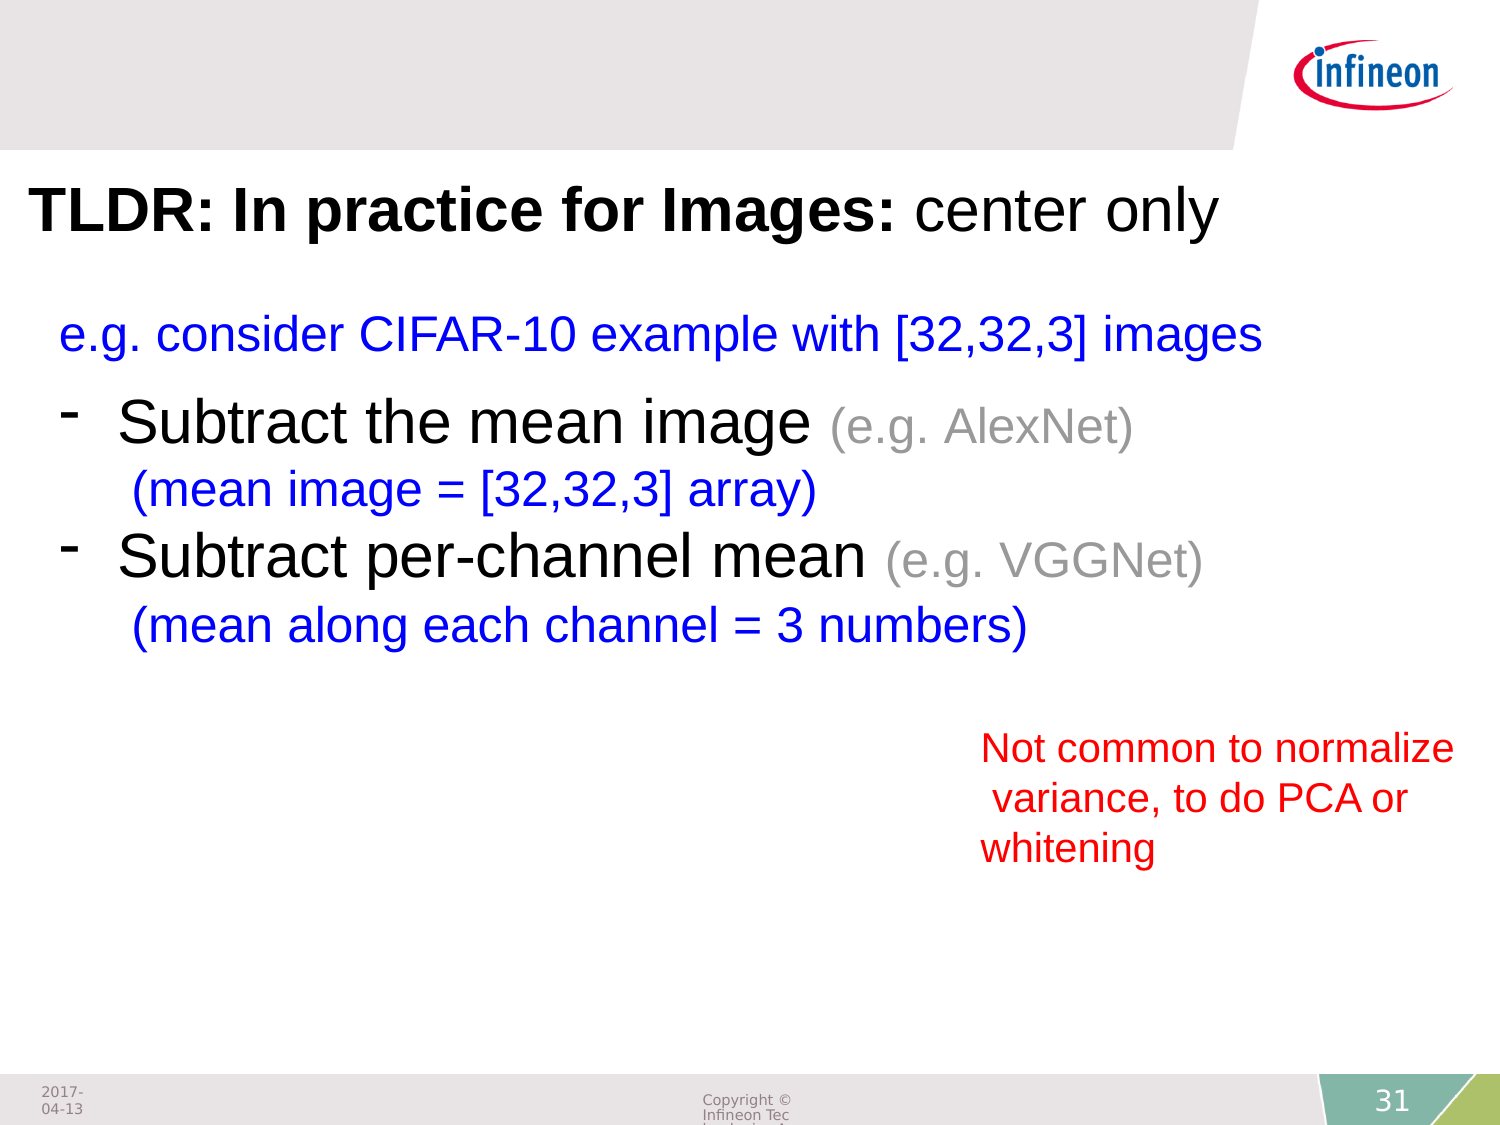

# TLDR: In practice for Images: center only
e.g. consider CIFAR-10 example with [32,32,3] images
Subtract the mean image (e.g. AlexNet)  (mean image = [32,32,3] array)
Subtract per-channel mean (e.g. VGGNet)  (mean along each channel = 3 numbers)
Not common to normalize  variance, to do PCA or  whitening
Fei-Fei Li & Justin Johnson & Serena Yeung	Lecture 6 -	April 20, 2017
2017-04-13
Copyright © Infineon Technologies AG 2018. All rights reserved.
31